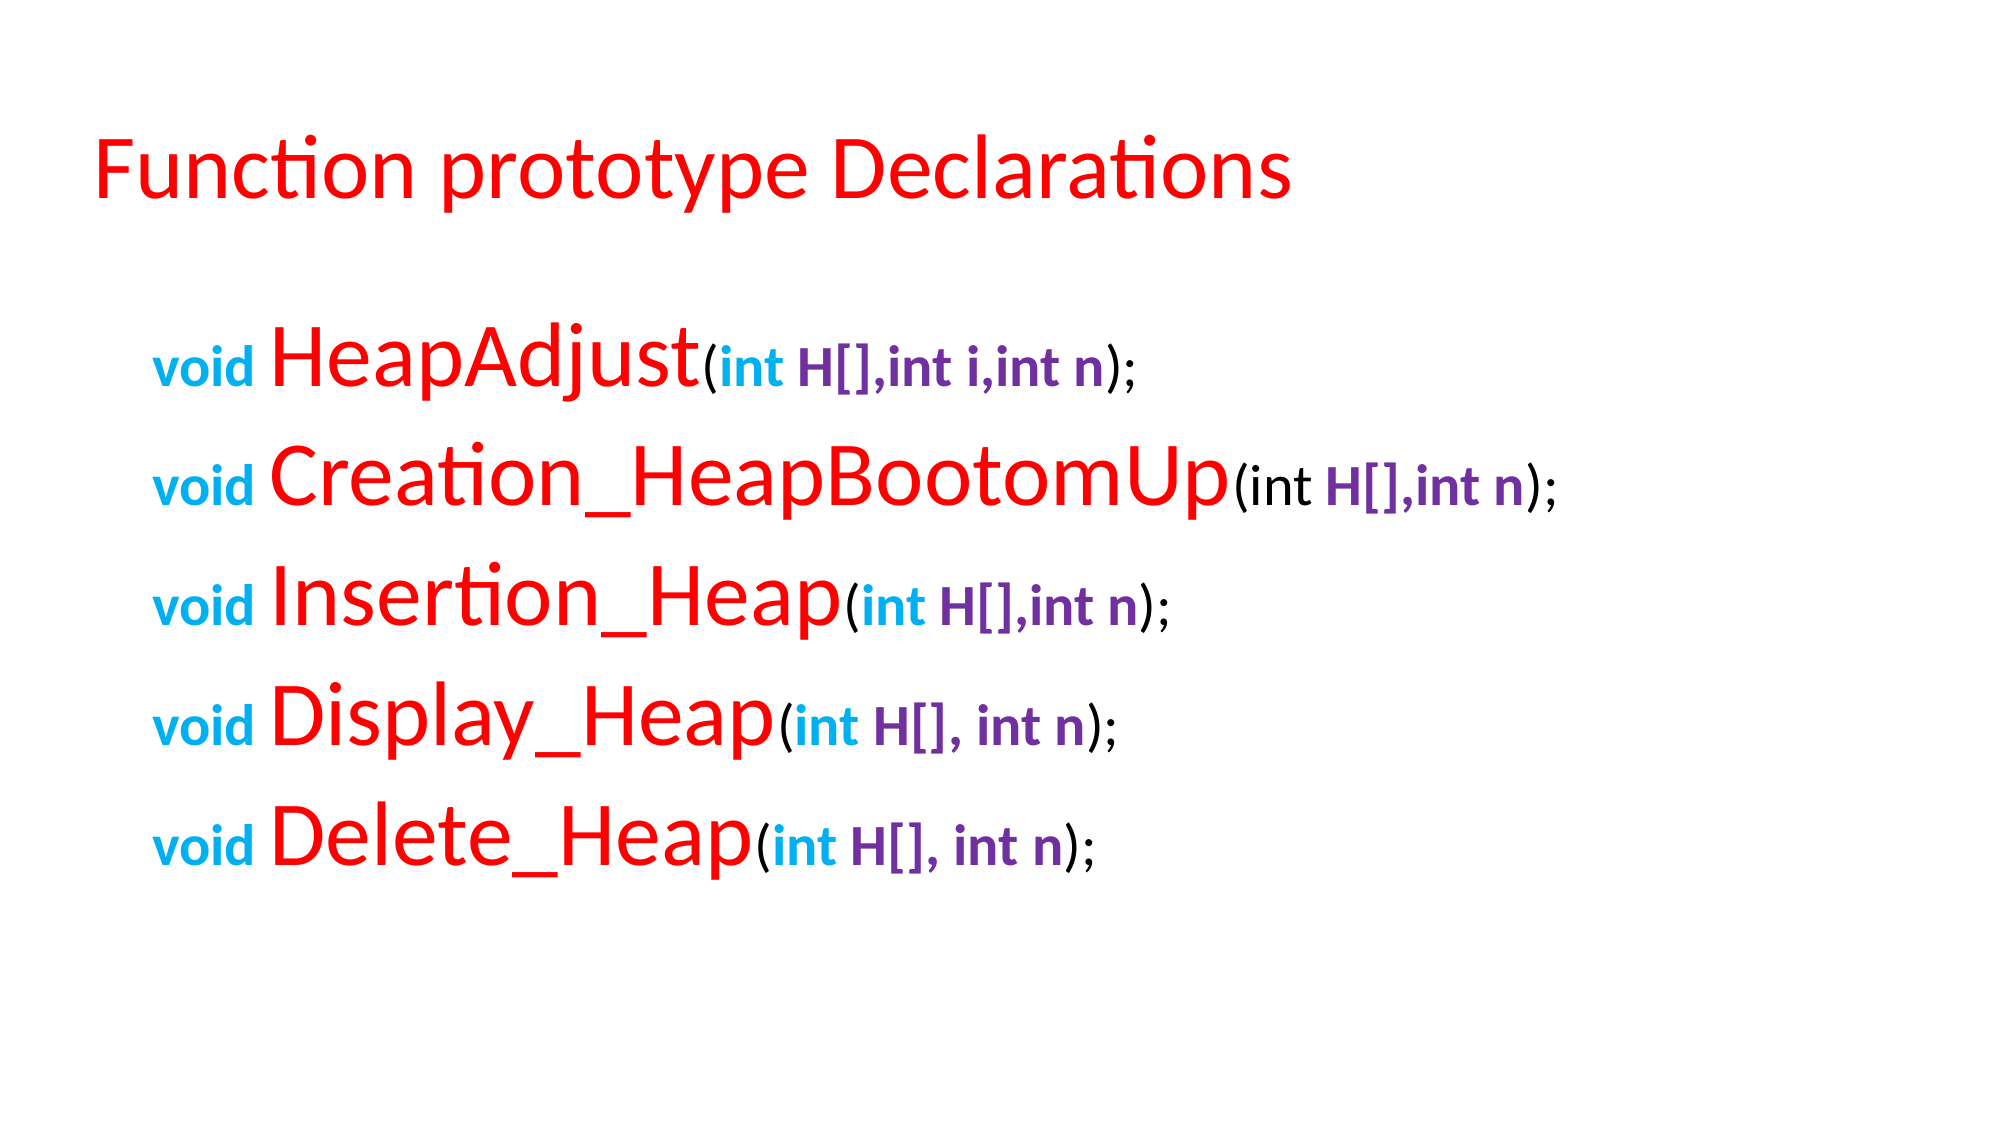

# Function prototype Declarations
void HeapAdjust(int H[],int i,int n);
void Creation_HeapBootomUp(int H[],int n);
void Insertion_Heap(int H[],int n);
void Display_Heap(int H[], int n);
void Delete_Heap(int H[], int n);